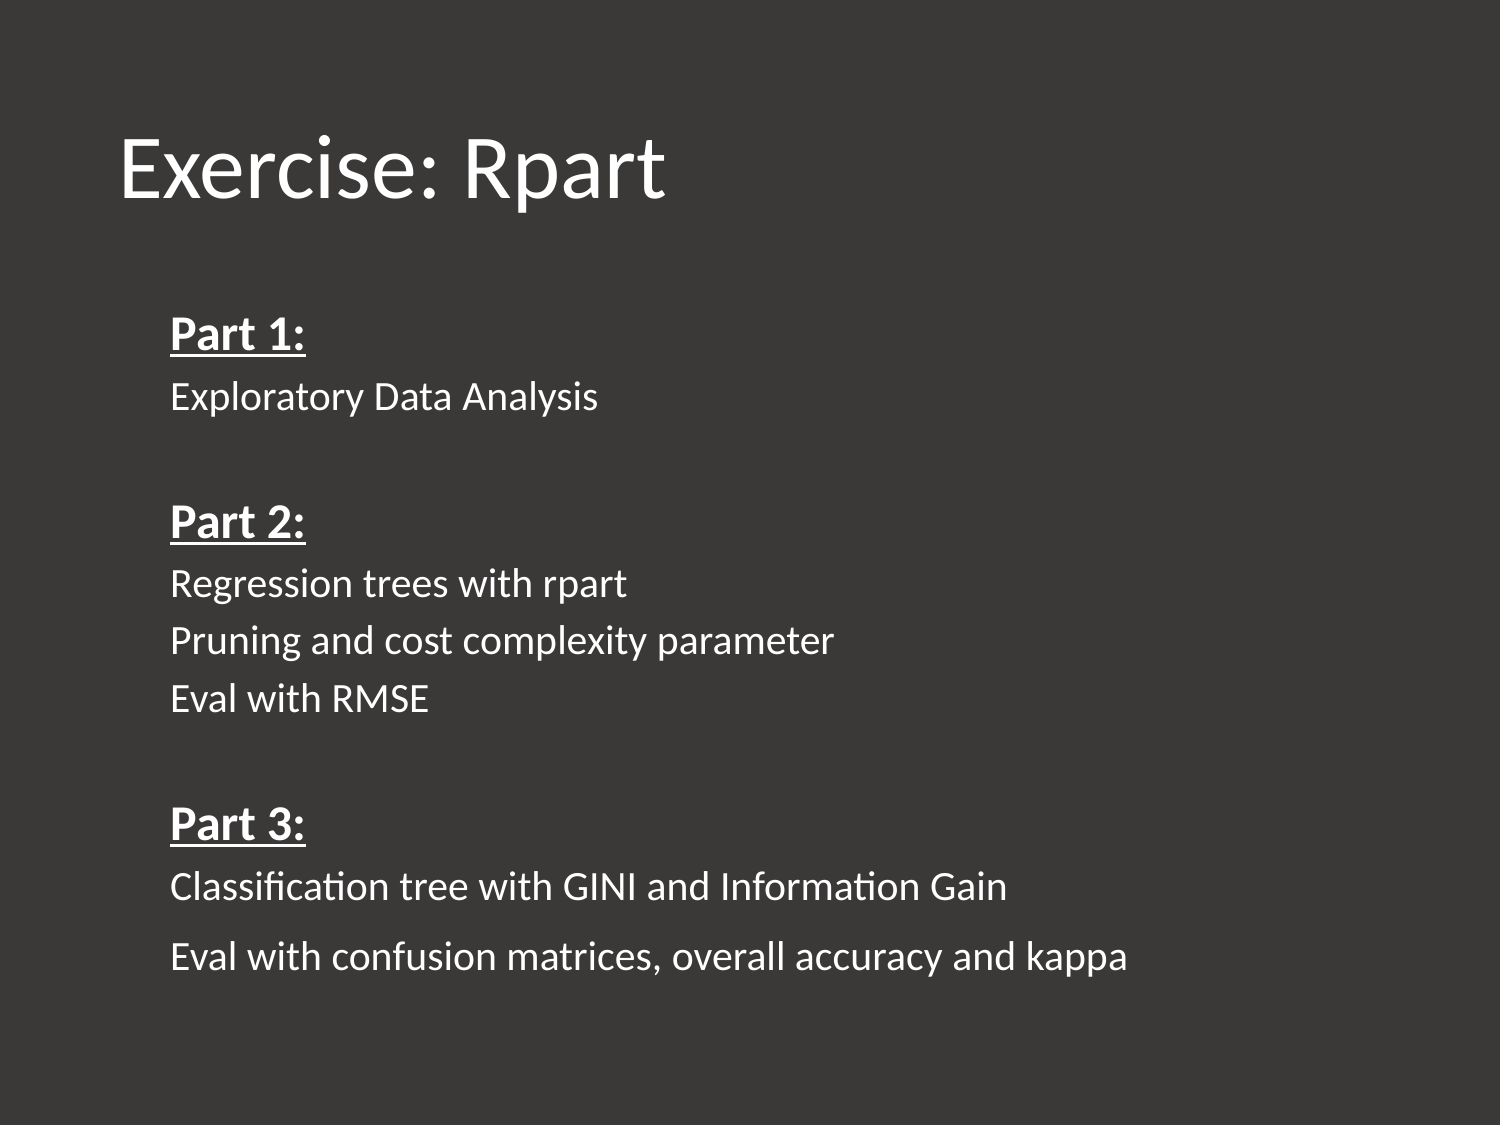

# Exercise: Rpart
Part 1:
Exploratory Data Analysis

Part 2:
Regression trees with rpart
Pruning and cost complexity parameter
Eval with RMSE

Part 3:
Classification tree with GINI and Information Gain
Eval with confusion matrices, overall accuracy and kappa